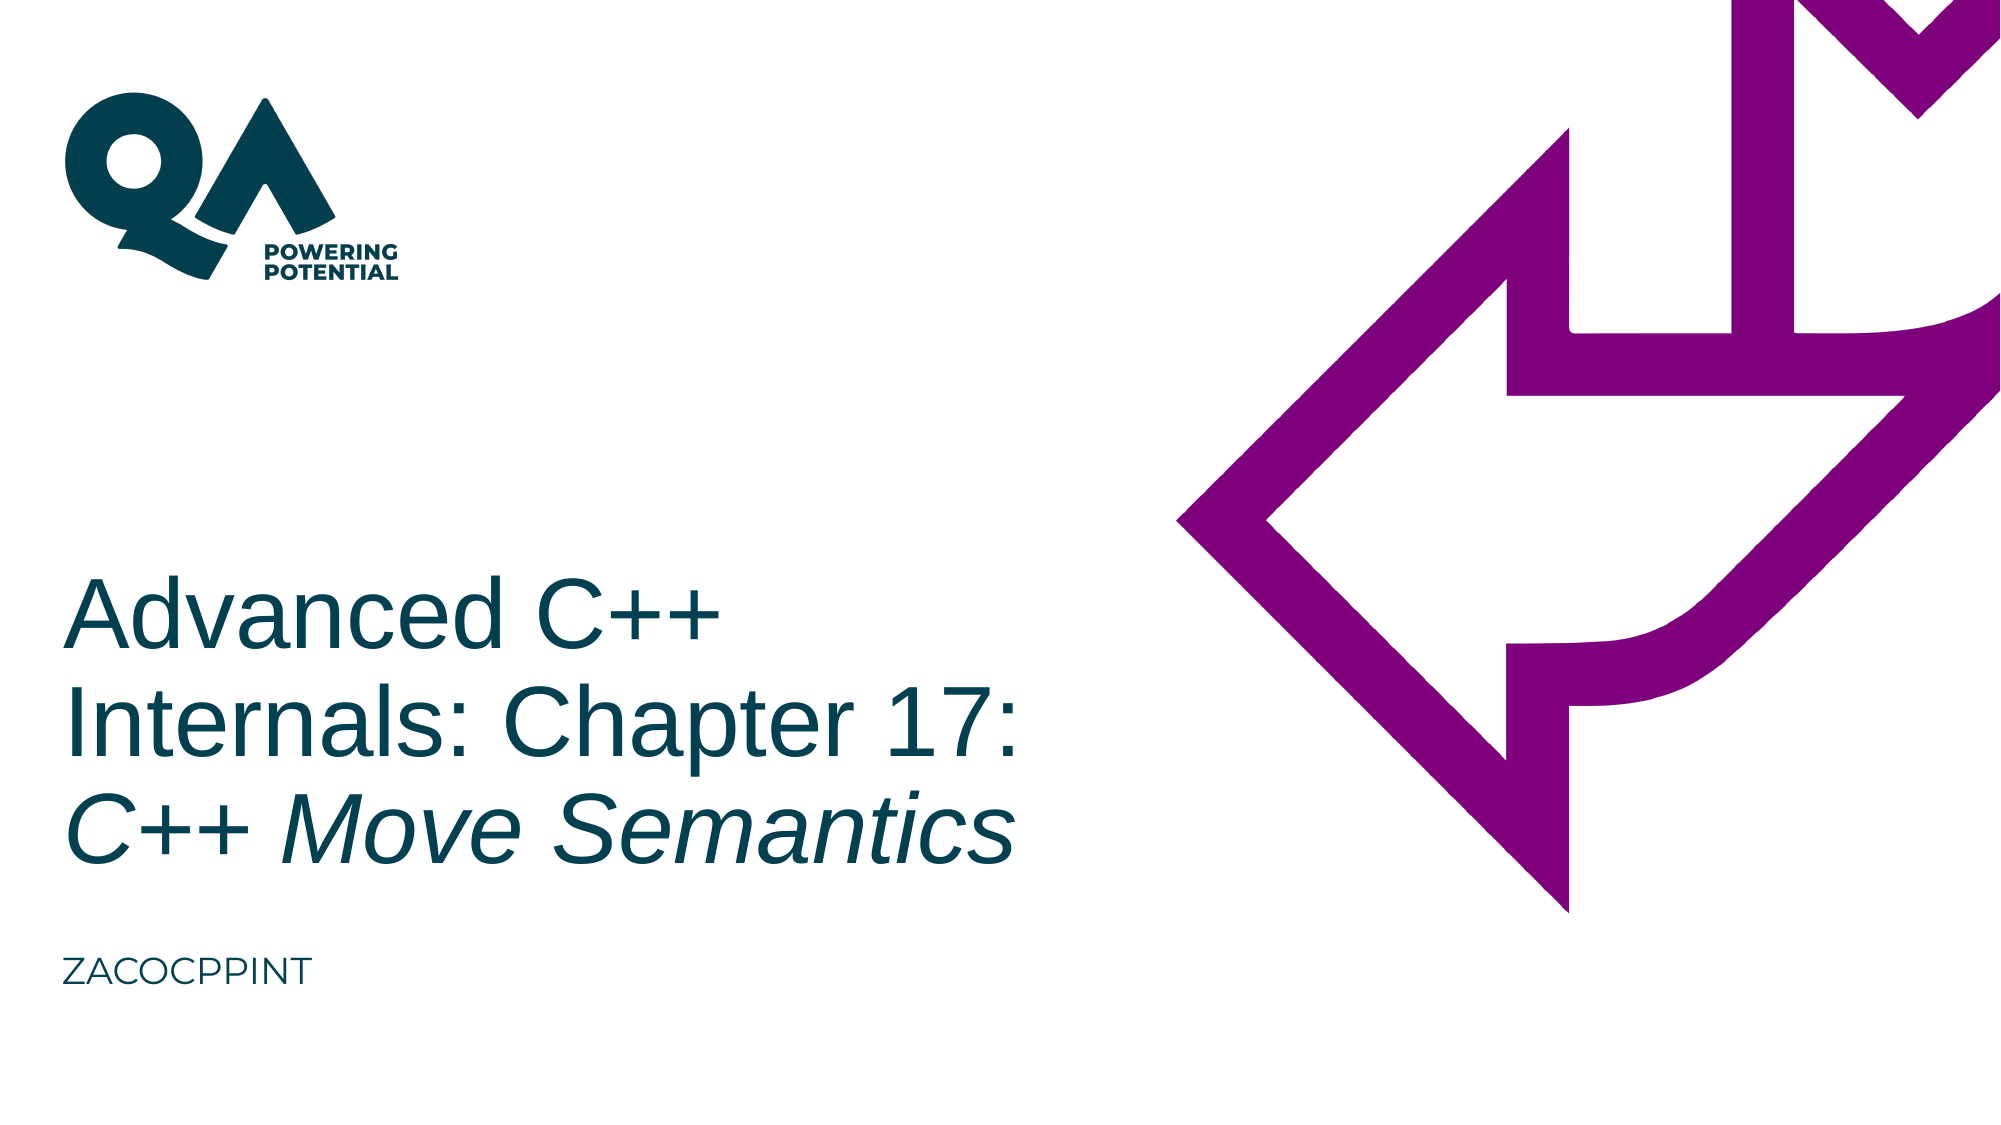

# Advanced C++ Internals: Chapter 17: C++ Move Semantics
ZACOCPPINT